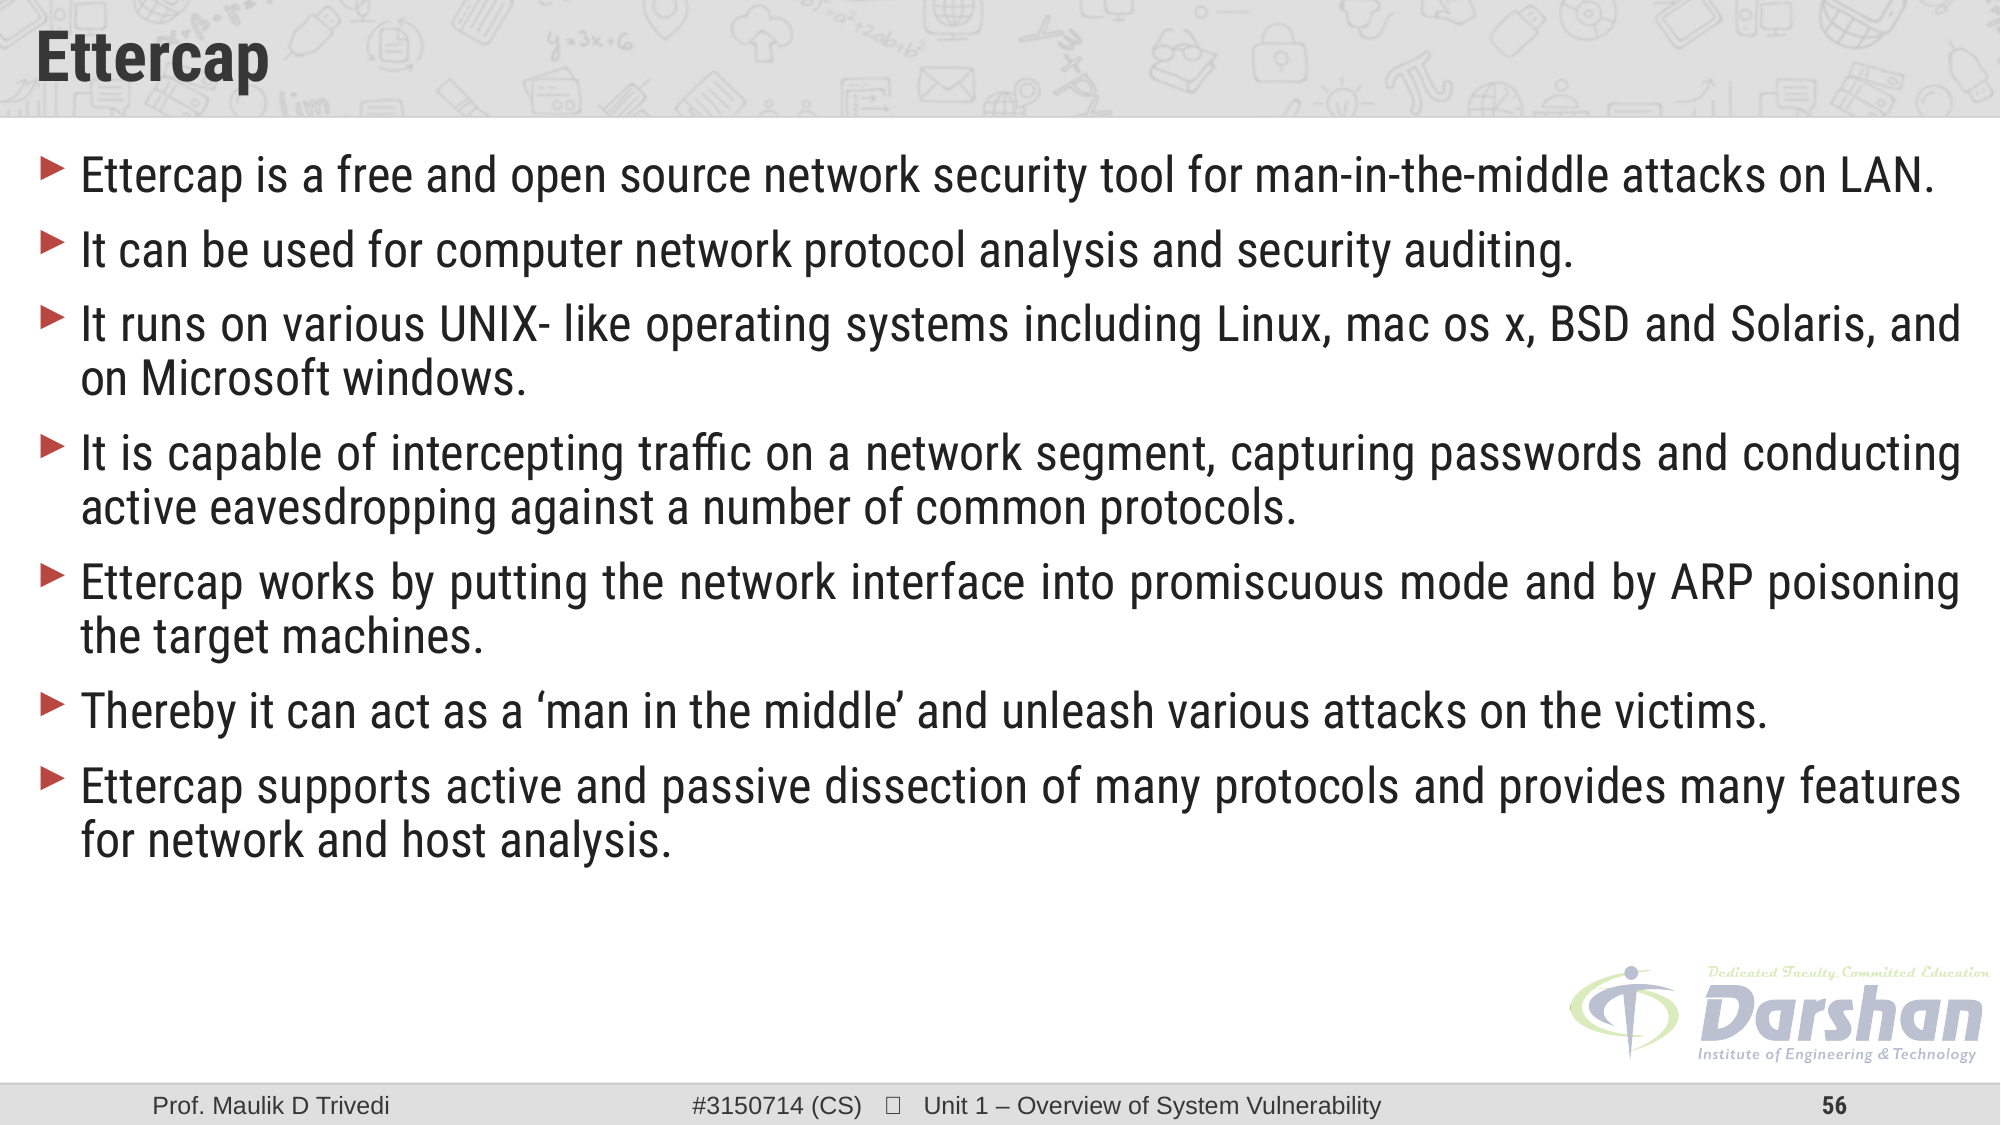

# Ettercap
Ettercap is a free and open source network security tool for man-in-the-middle attacks on LAN.
It can be used for computer network protocol analysis and security auditing.
It runs on various UNIX- like operating systems including Linux, mac os x, BSD and Solaris, and on Microsoft windows.
It is capable of intercepting traffic on a network segment, capturing passwords and conducting active eavesdropping against a number of common protocols.
Ettercap works by putting the network interface into promiscuous mode and by ARP poisoning the target machines.
Thereby it can act as a ‘man in the middle’ and unleash various attacks on the victims.
Ettercap supports active and passive dissection of many protocols and provides many features for network and host analysis.